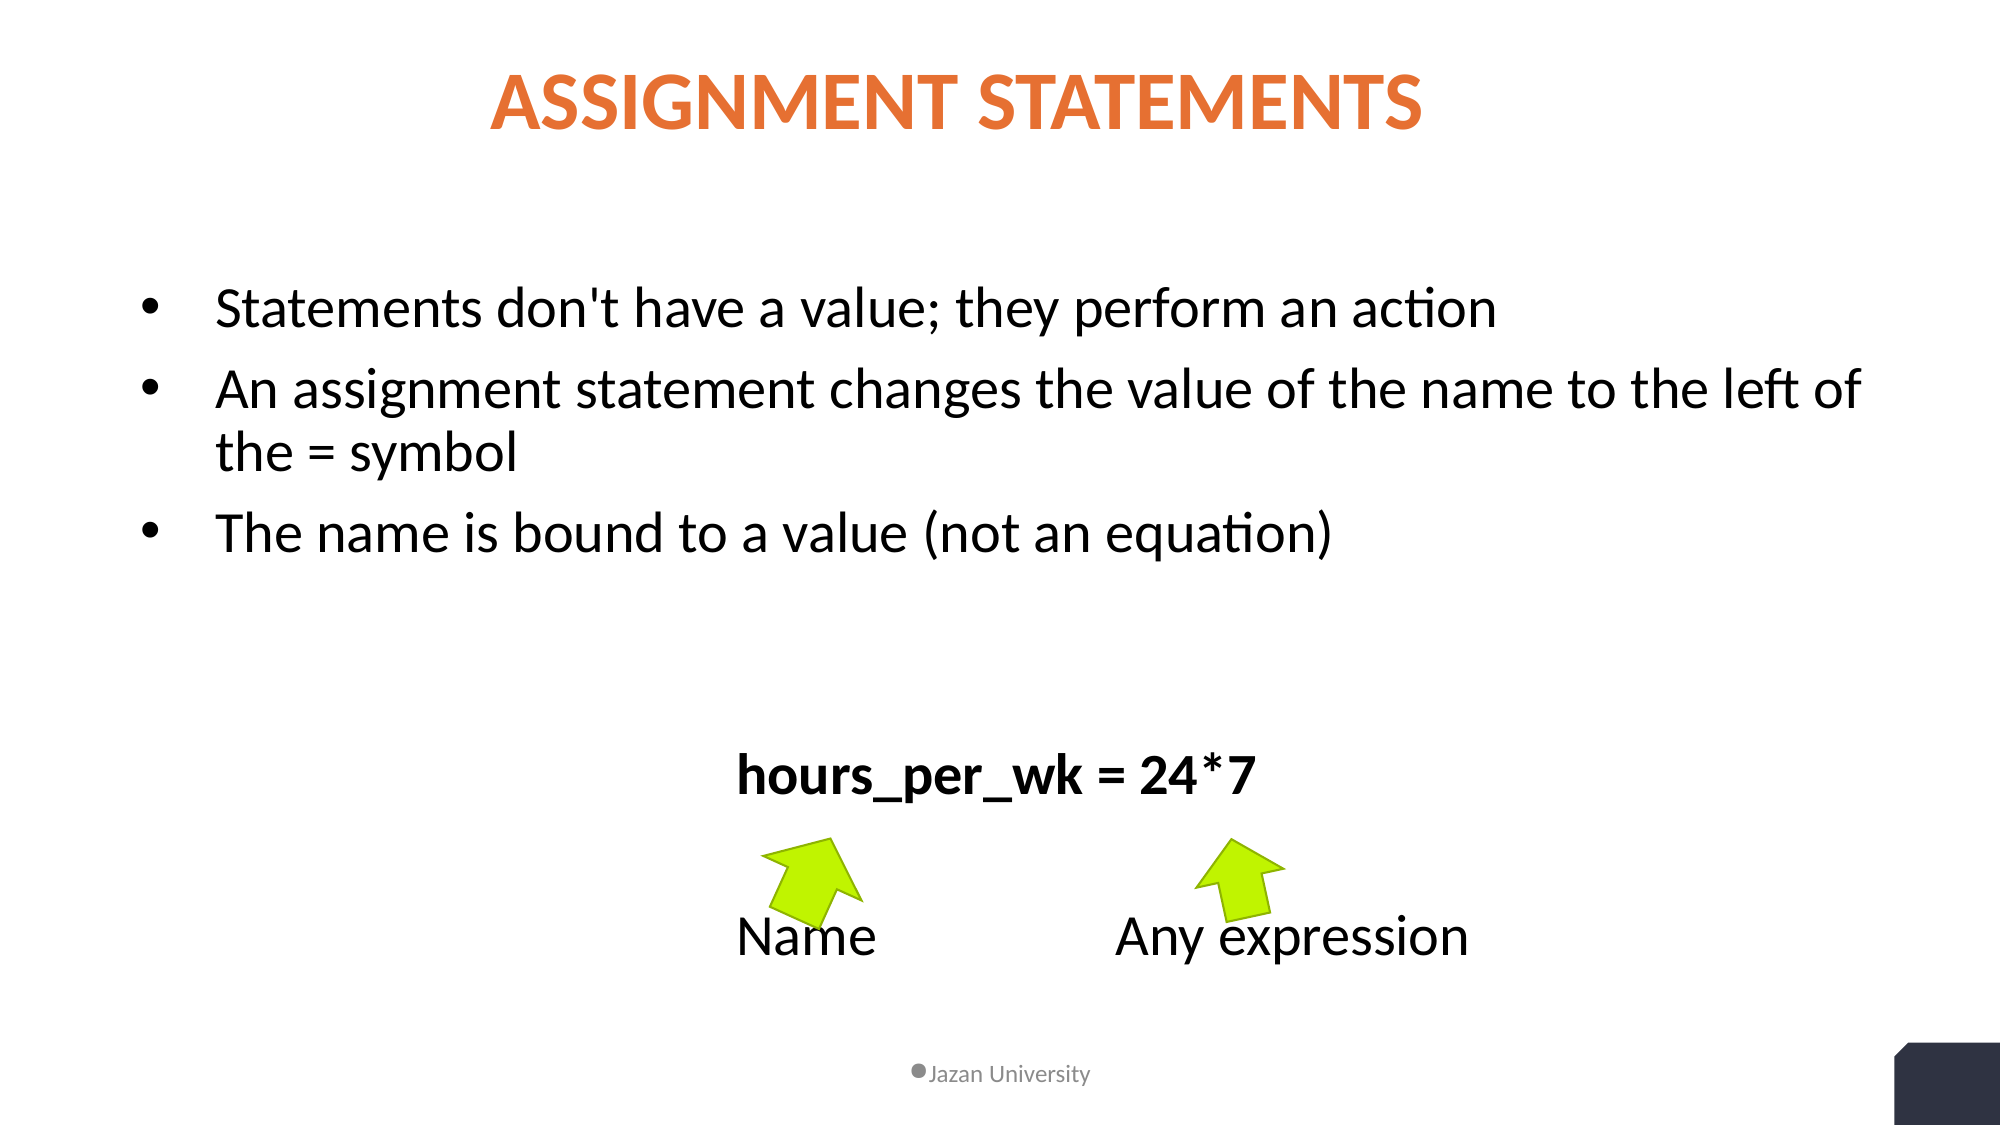

# Assignment Statements
Statements don't have a value; they perform an action
An assignment statement changes the value of the name to the left of the = symbol
The name is bound to a value (not an equation)

                                             hours_per_wk = 24*7

                                             Name                  Any expression

Jazan University